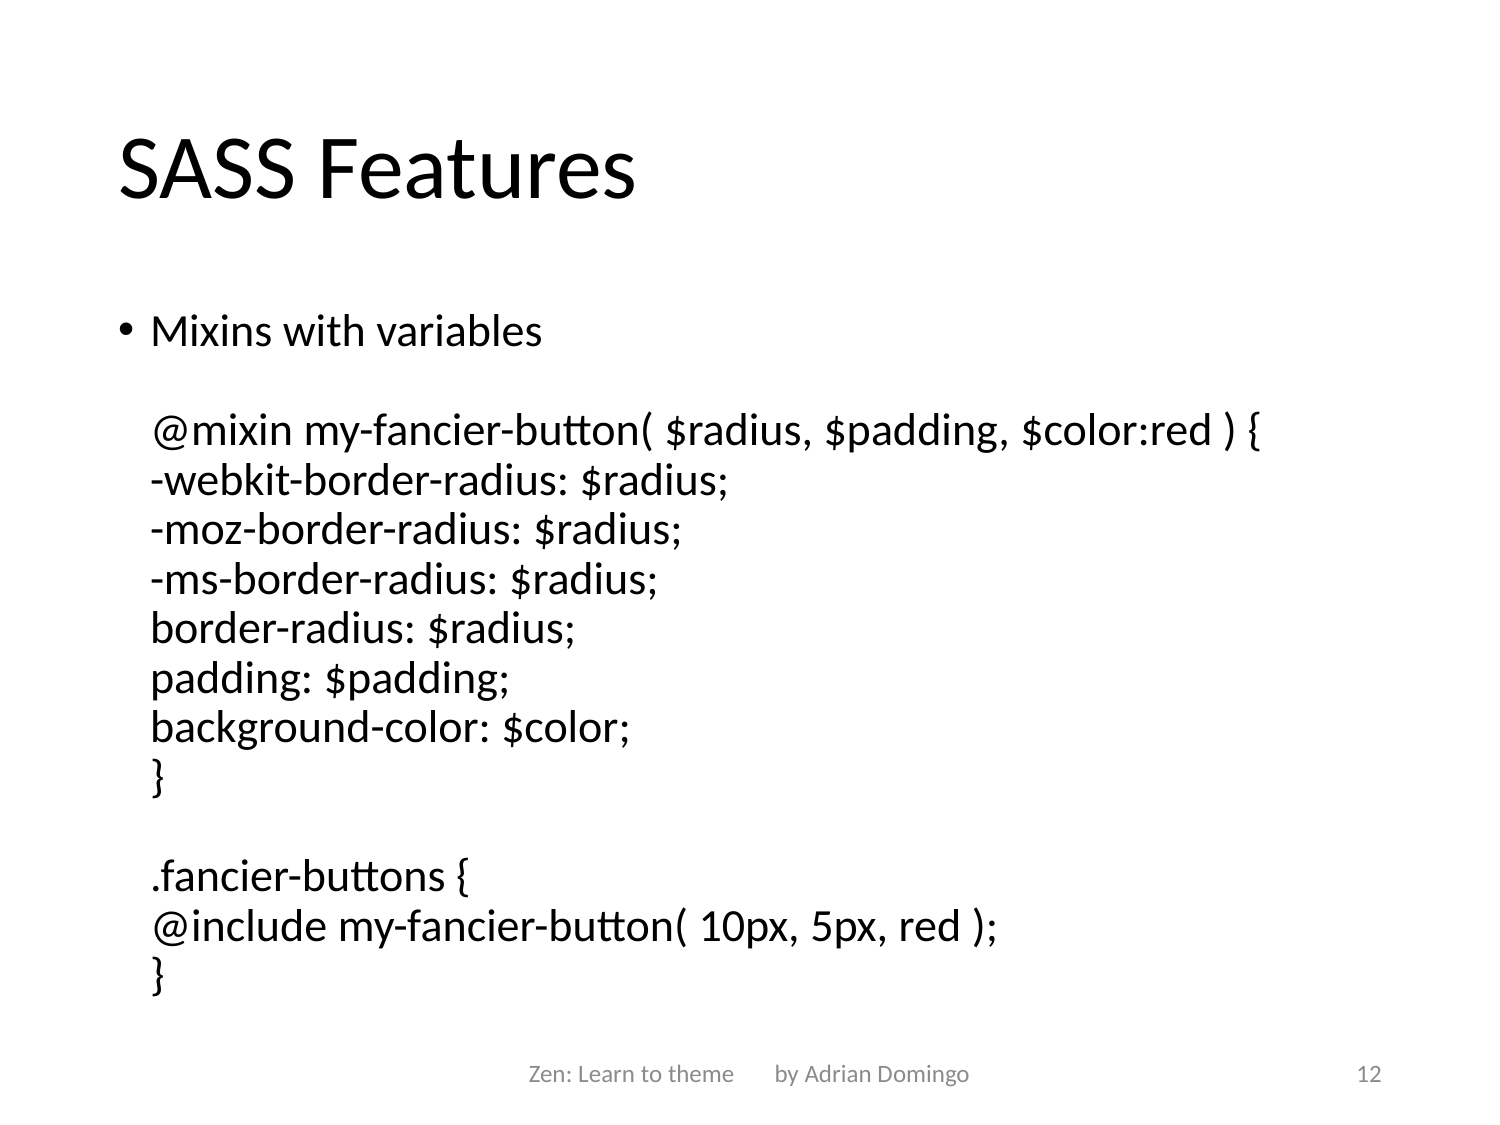

# SASS Features
Mixins with variables
@mixin my-fancier-button( $radius, $padding, $color:red ) {
-webkit-border-radius: $radius;
-moz-border-radius: $radius;
-ms-border-radius: $radius;
border-radius: $radius;
padding: $padding;
background-color: $color;
}
.fancier-buttons {
@include my-fancier-button( 10px, 5px, red );
}
Zen: Learn to theme       by Adrian Domingo
12